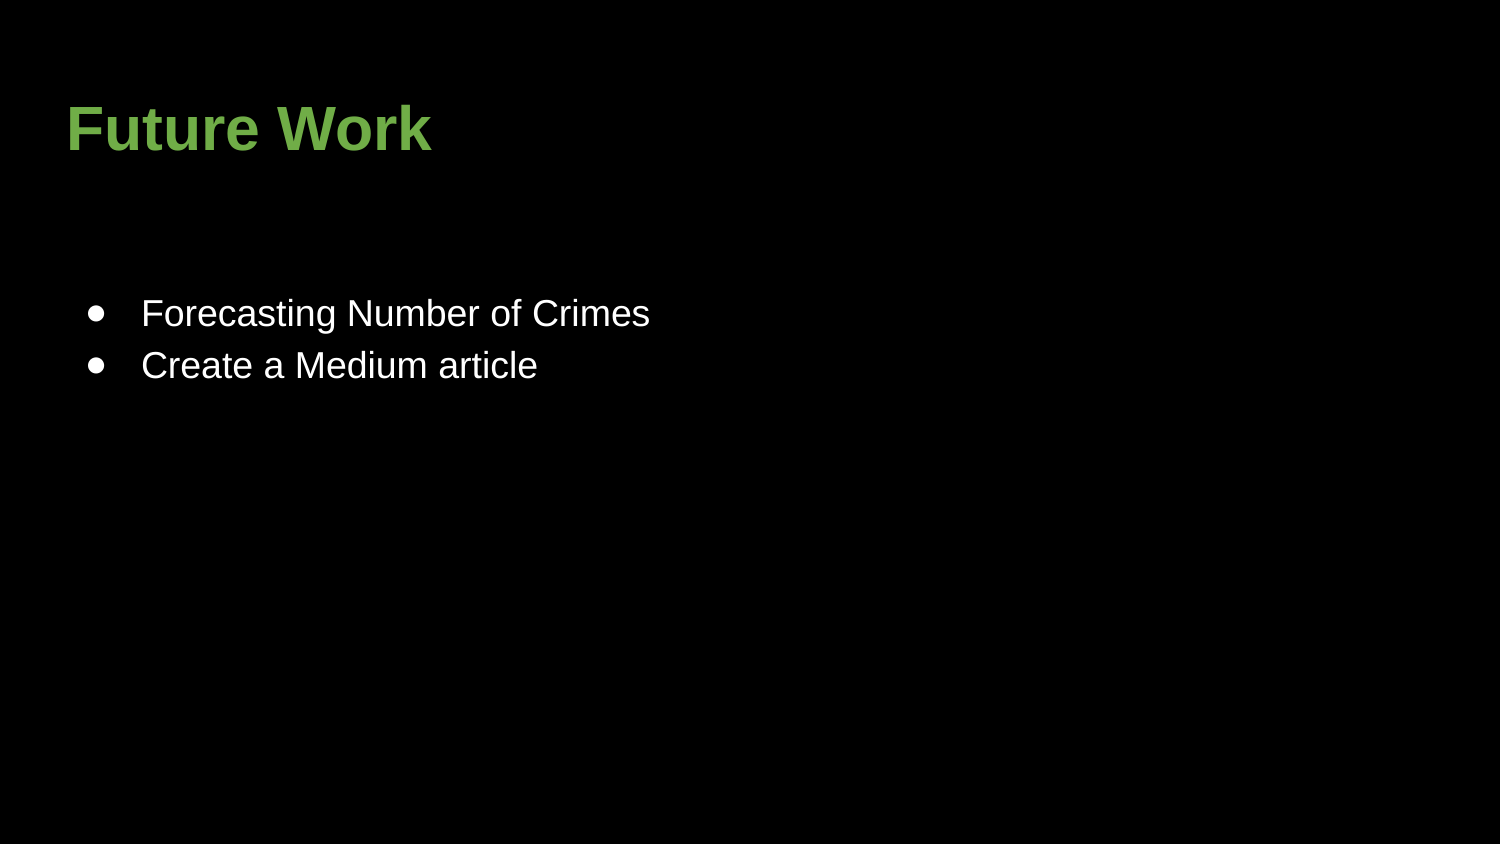

# Future Work

Forecasting Number of Crimes
Create a Medium article